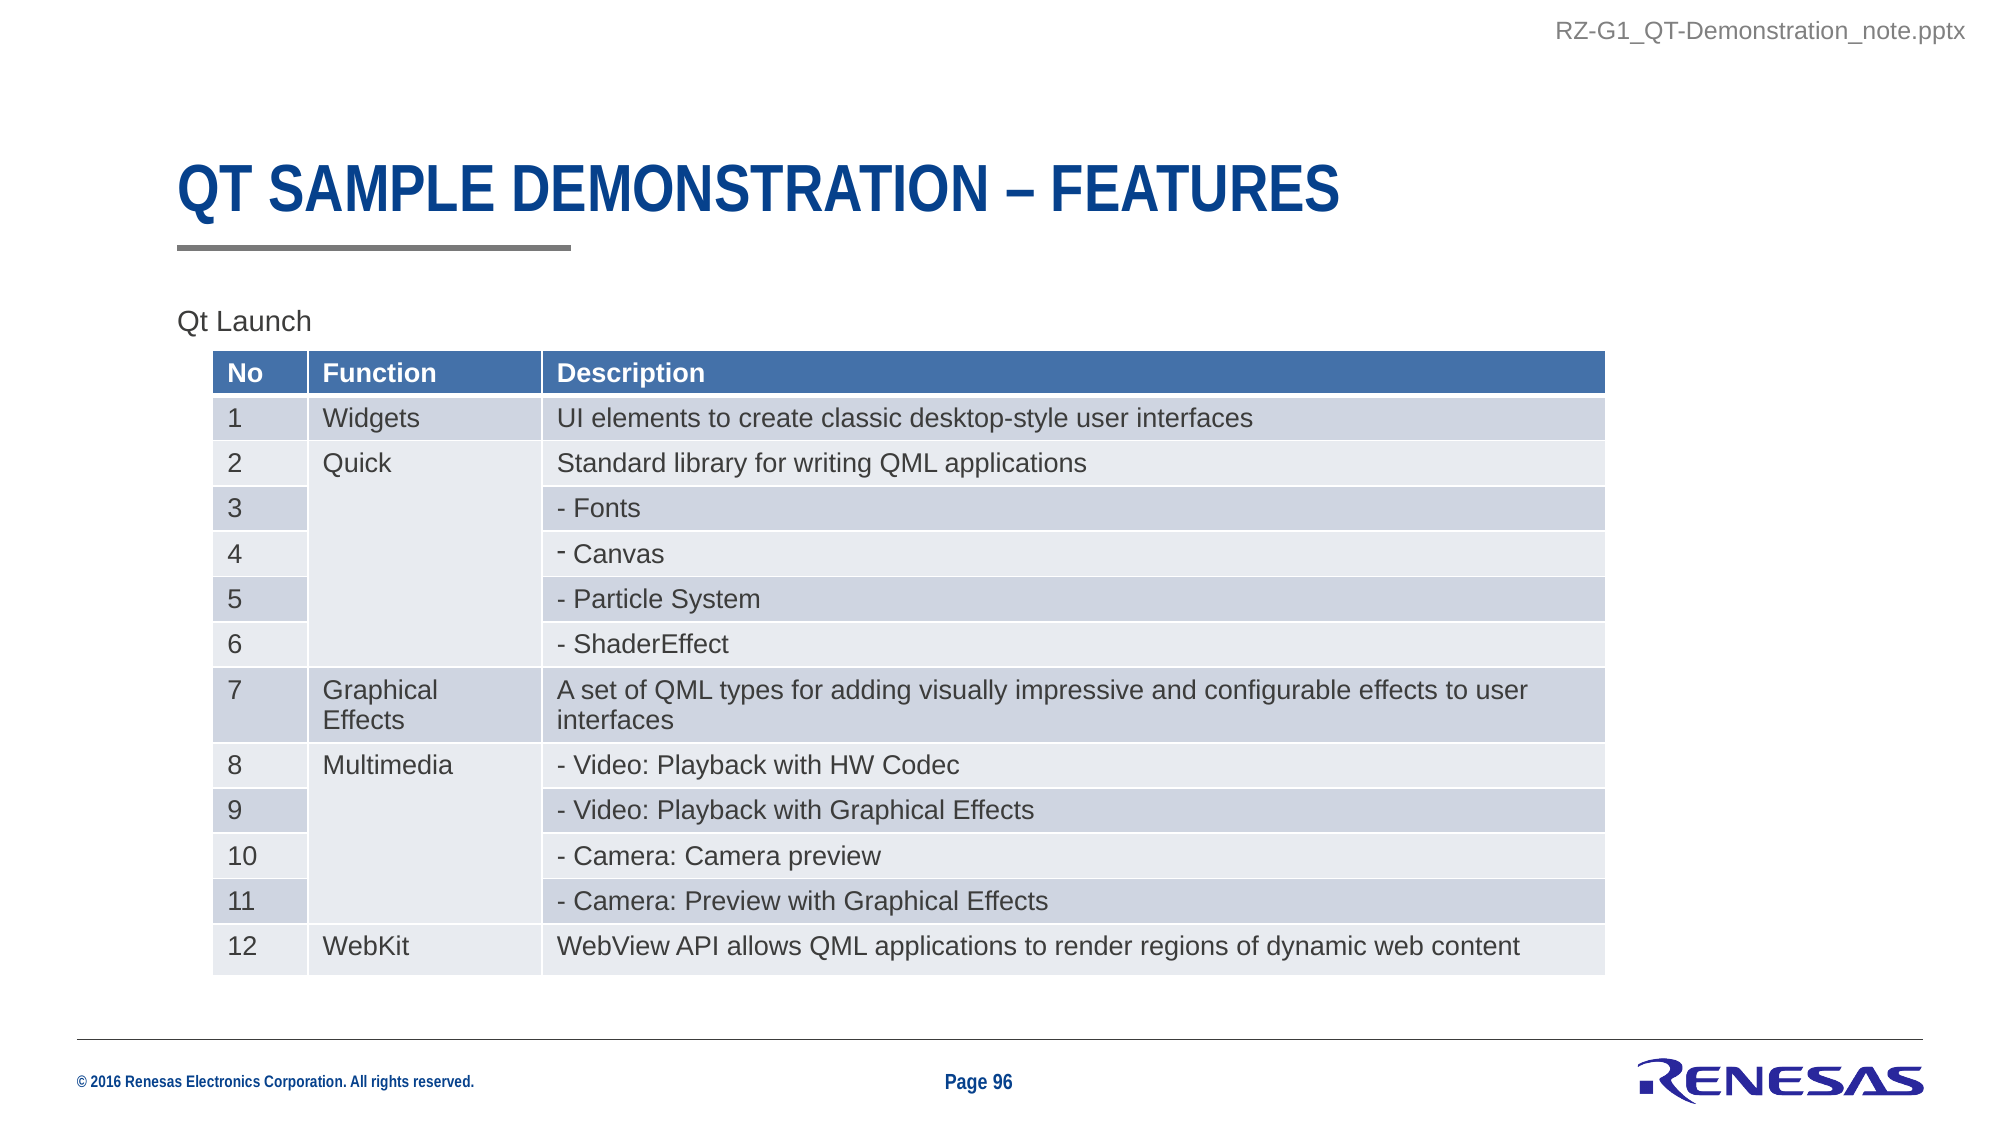

RZ-G1_QT-Demonstration_note.pptx
# Qt Sample Demonstration – Features
Qt Launch
| No | Function | Description |
| --- | --- | --- |
| 1 | Widgets | UI elements to create classic desktop-style user interfaces |
| 2 | Quick | Standard library for writing QML applications |
| 3 |  | - Fonts |
| 4 |  | Canvas |
| 5 |  | - Particle System |
| 6 |  | - ShaderEffect |
| 7 | Graphical Effects | A set of QML types for adding visually impressive and configurable effects to user interfaces |
| 8 | Multimedia | - Video: Playback with HW Codec |
| 9 |  | - Video: Playback with Graphical Effects |
| 10 |  | - Camera: Camera preview |
| 11 |  | - Camera: Preview with Graphical Effects |
| 12 | WebKit | WebView API allows QML applications to render regions of dynamic web content |
Page 96